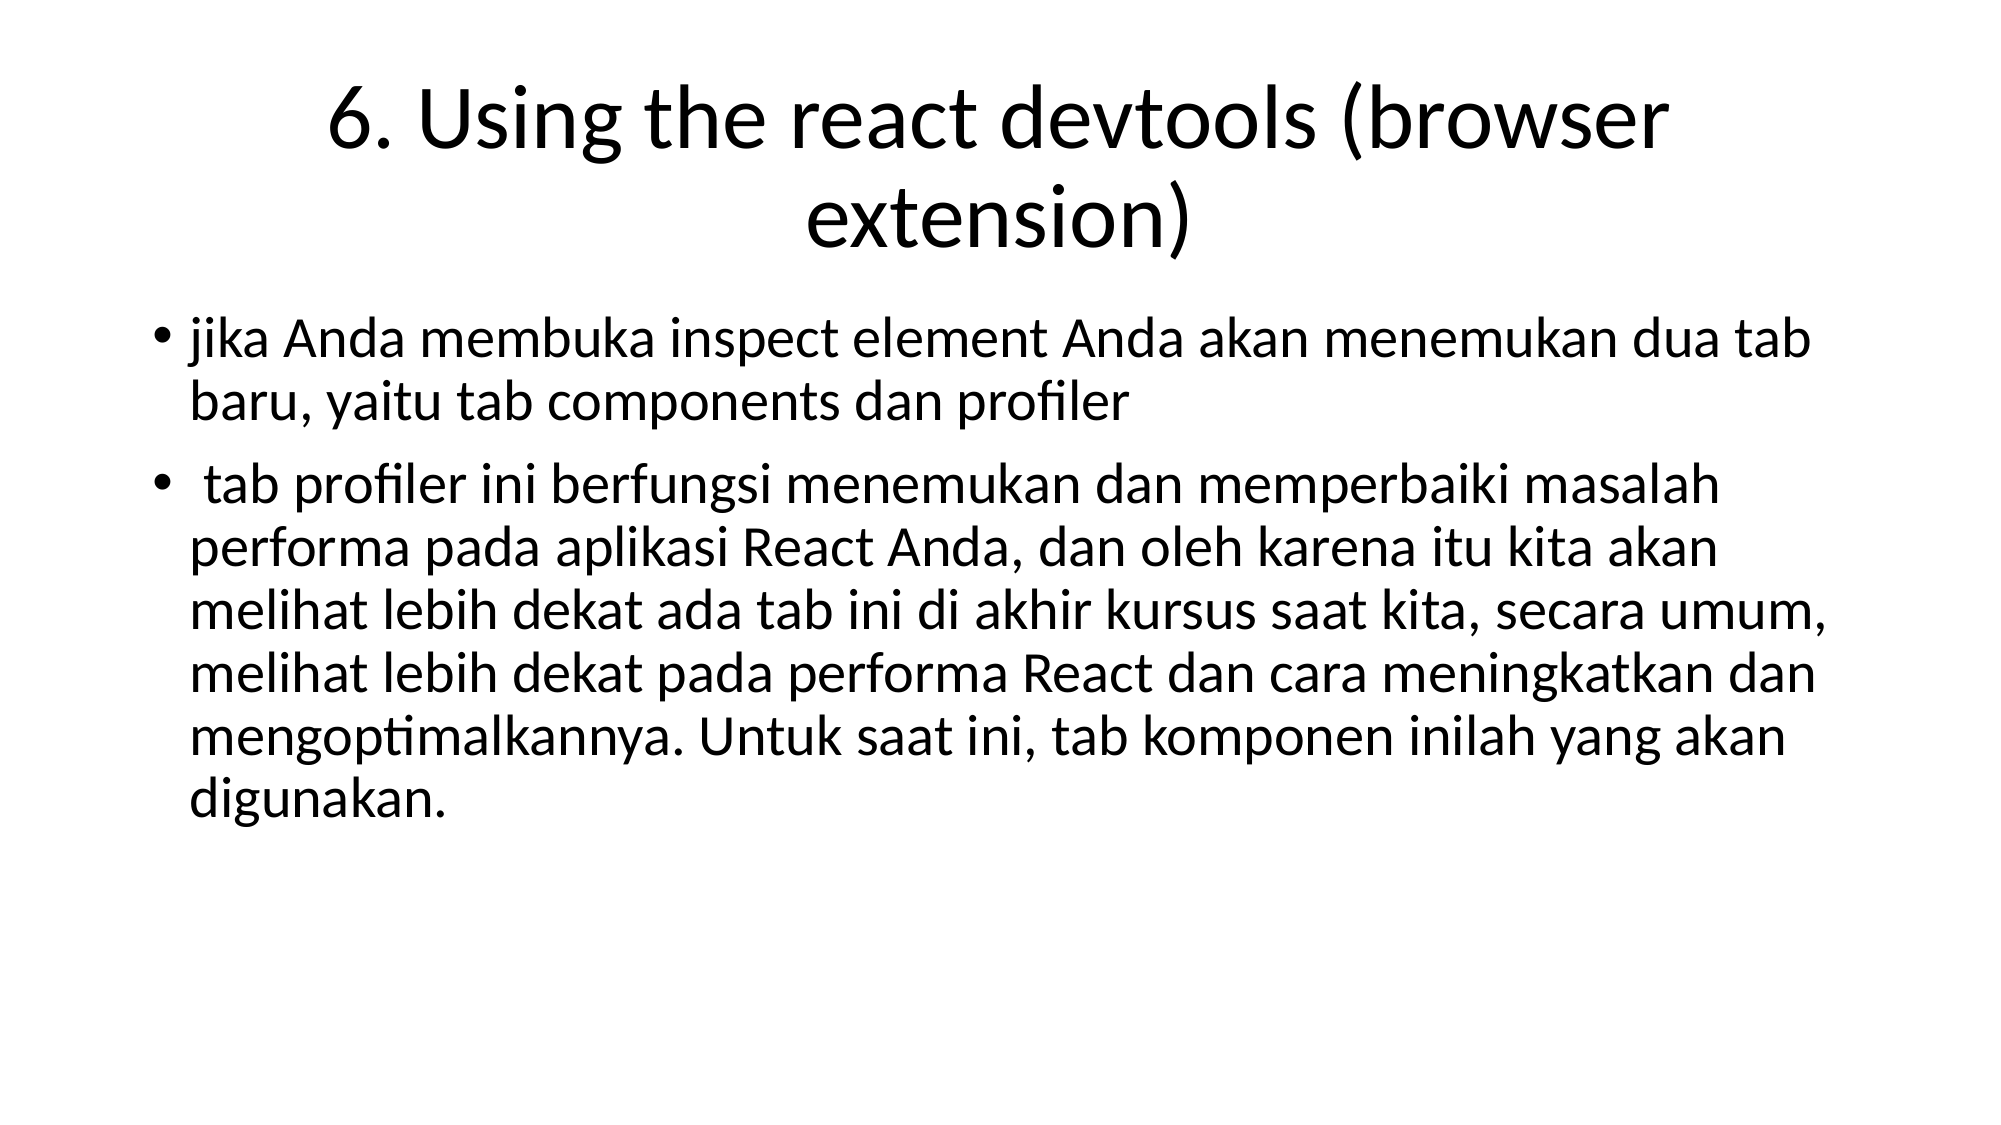

# 6. Using the react devtools (browser extension)
jika Anda membuka inspect element Anda akan menemukan dua tab baru, yaitu tab components dan profiler
 tab profiler ini berfungsi menemukan dan memperbaiki masalah performa pada aplikasi React Anda, dan oleh karena itu kita akan melihat lebih dekat ada tab ini di akhir kursus saat kita, secara umum, melihat lebih dekat pada performa React dan cara meningkatkan dan mengoptimalkannya. Untuk saat ini, tab komponen inilah yang akan digunakan.